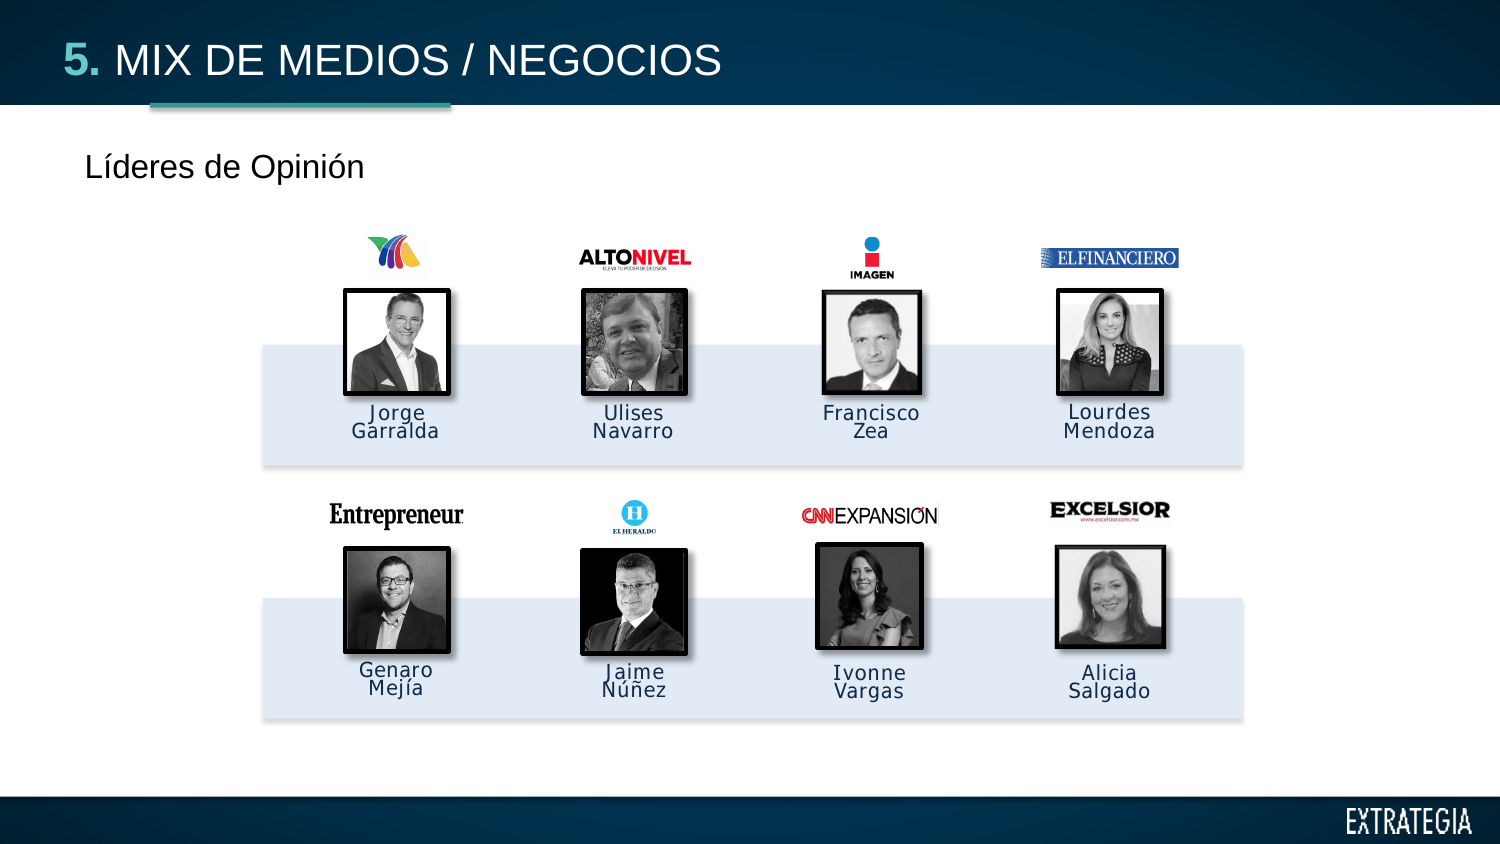

5. MIX DE MEDIOS / NEGOCIOS

Líderes de Opinión

Lourdes Mendoza
Jorge Garralda
Ulises Navarro
Francisco Zea

Genaro Mejía
Jaime Núñez
Ivonne Vargas
Alicia Salgado